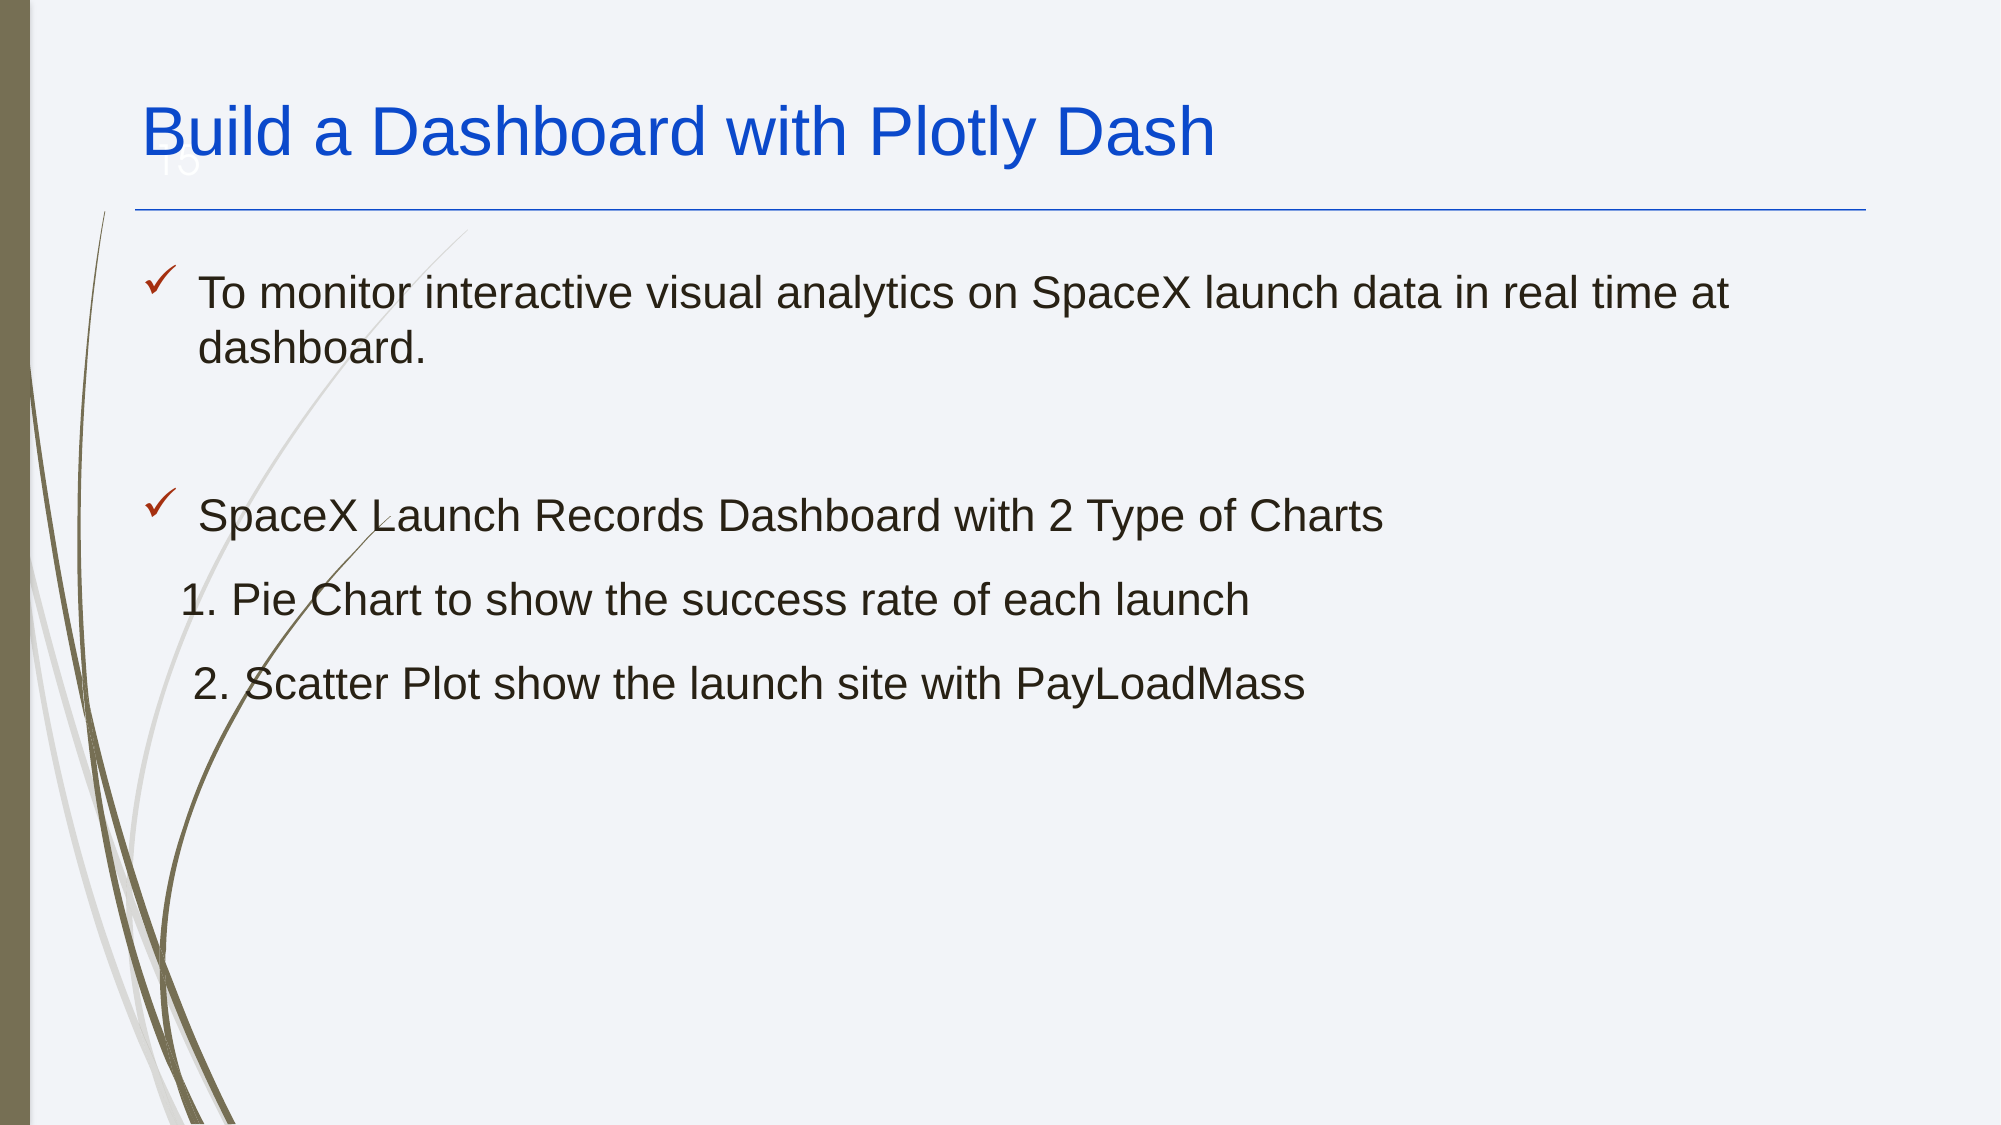

Build a Dashboard with Plotly Dash
15
To monitor interactive visual analytics on SpaceX launch data in real time at dashboard.

SpaceX Launch Records Dashboard with 2 Type of Charts
   1. Pie Chart to show the success rate of each launch
    2. Scatter Plot show the launch site with PayLoadMass